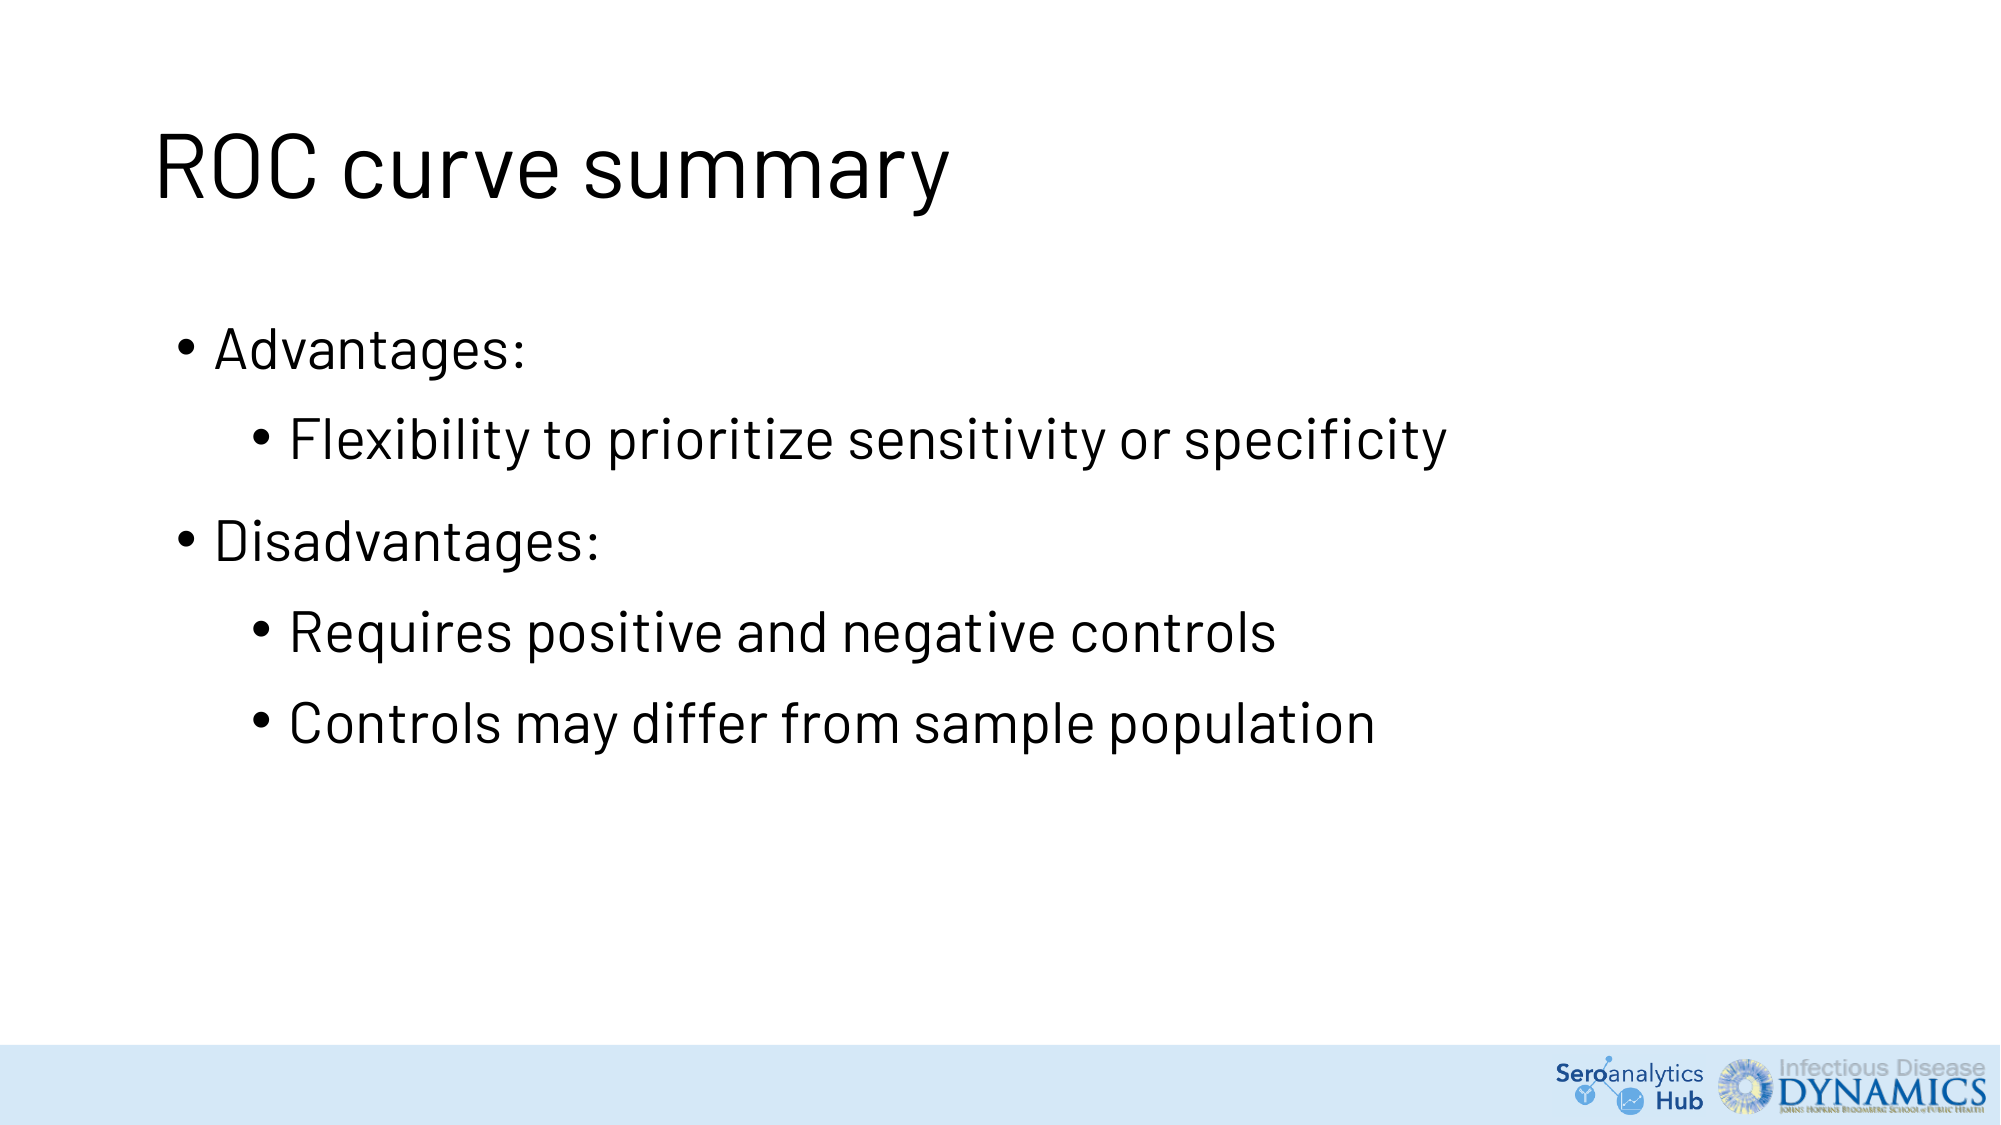

# ROC curve summary
Advantages:
Flexibility to prioritize sensitivity or specificity
Disadvantages:
Requires positive and negative controls
Controls may differ from sample population